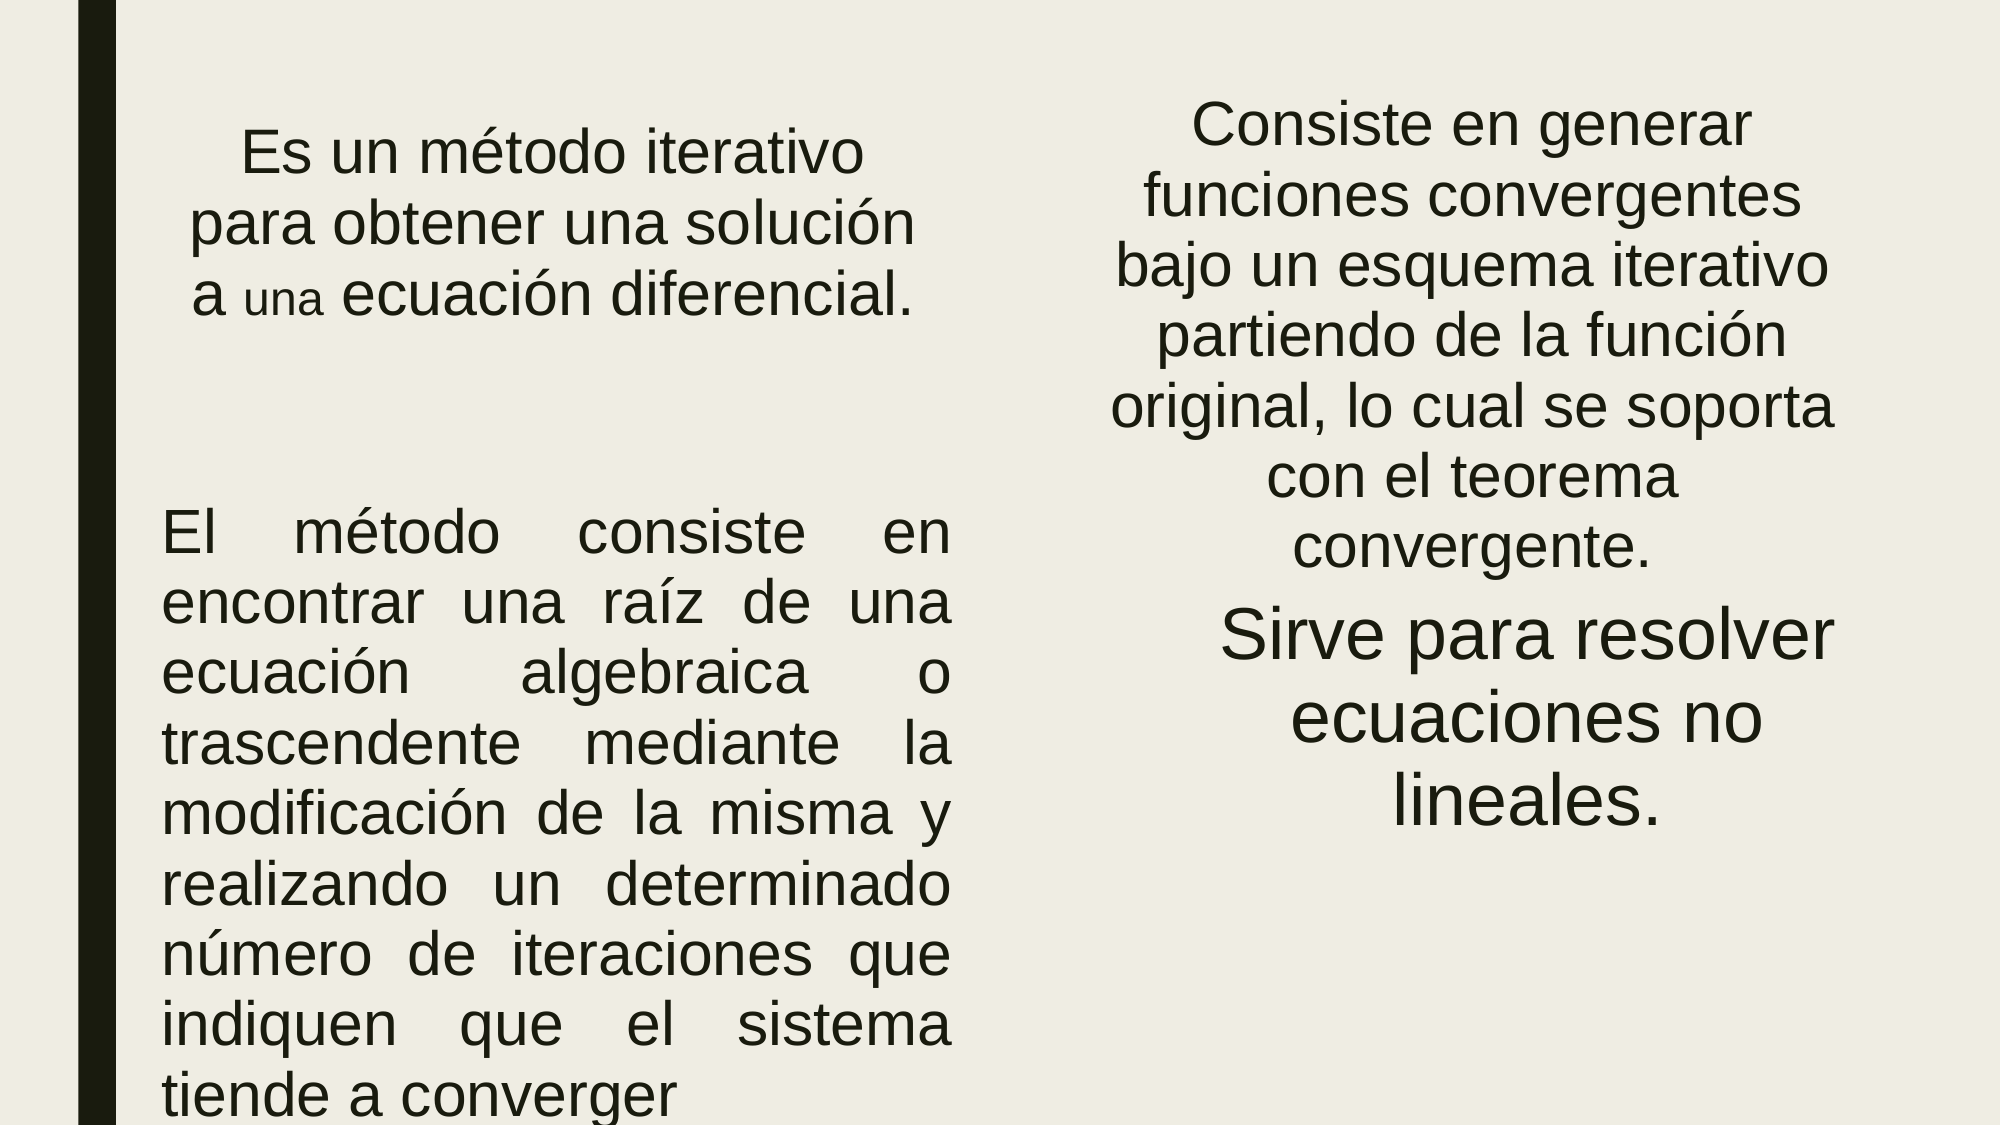

Consiste en generar funciones convergentes bajo un esquema iterativo partiendo de la función original, lo cual se soporta con el teorema convergente.
Es un método iterativo para obtener una solución a una ecuación diferencial.
El método consiste en encontrar una raíz de una ecuación algebraica o trascendente mediante la modificación de la misma y realizando un determinado número de iteraciones que indiquen que el sistema tiende a converger
Sirve para resolver ecuaciones no lineales.